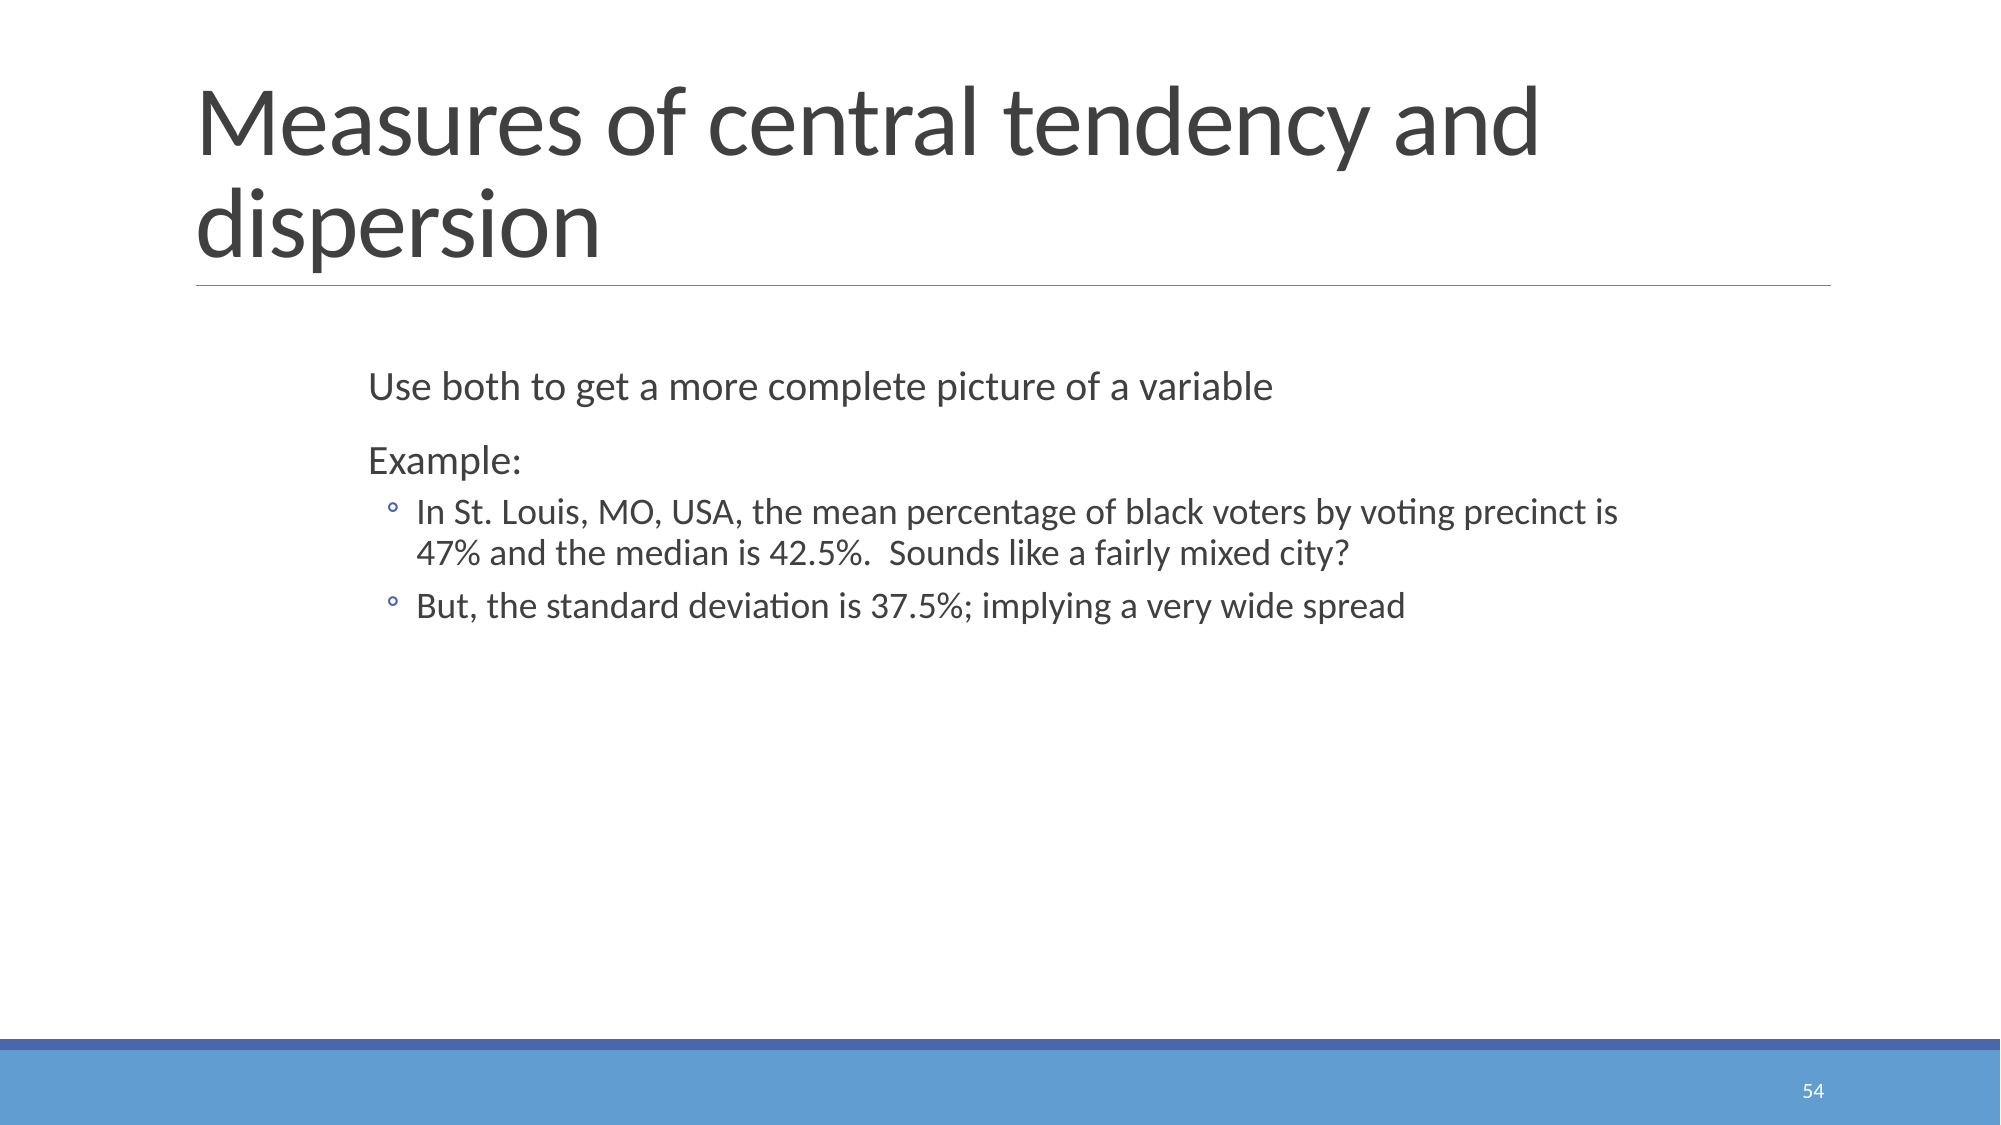

# Measures of central tendency and dispersion
Use both to get a more complete picture of a variable
Example:
In St. Louis, MO, USA, the mean percentage of black voters by voting precinct is 47% and the median is 42.5%.  Sounds like a fairly mixed city?
But, the standard deviation is 37.5%; implying a very wide spread
54